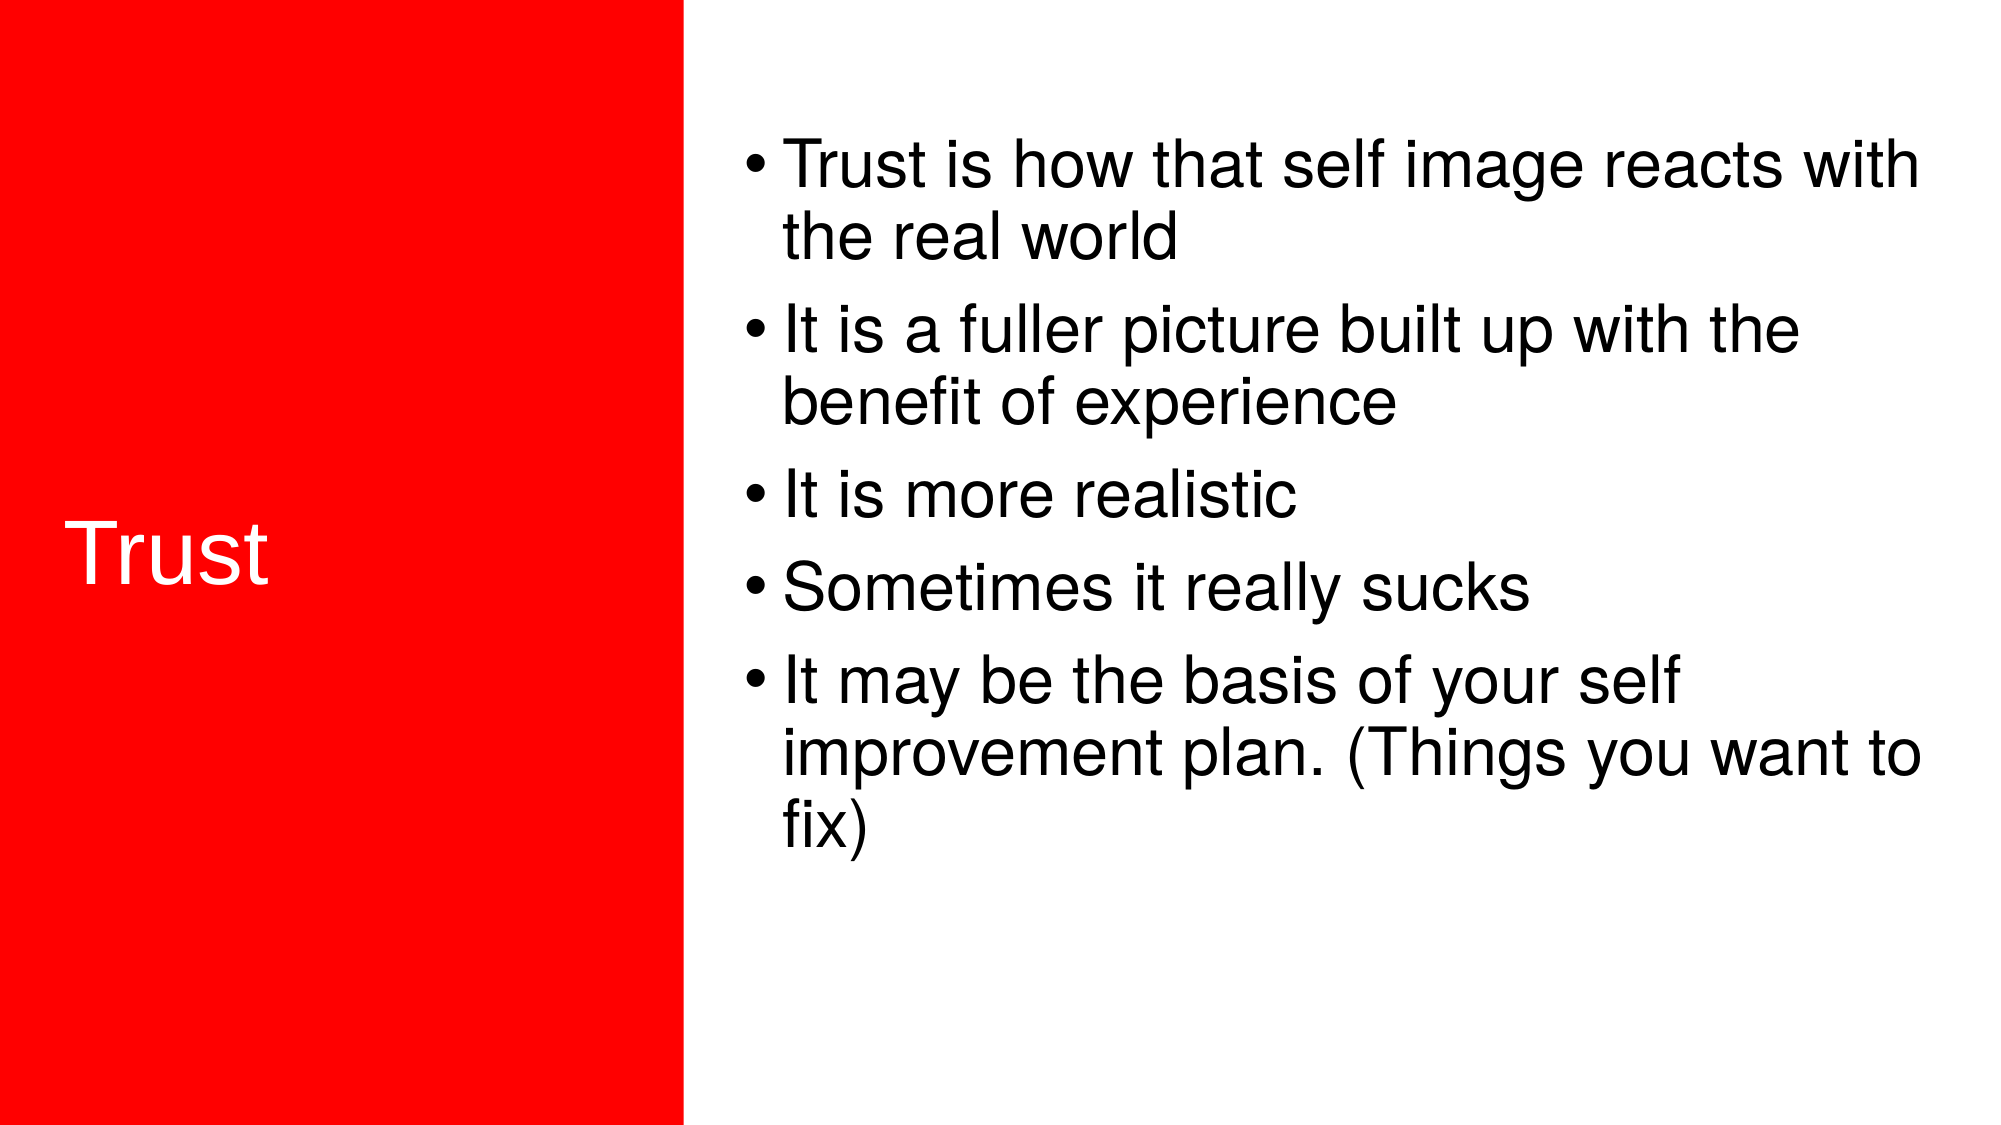

# Trust
Trust is how that self image reacts with the real world
It is a fuller picture built up with the benefit of experience
It is more realistic
Sometimes it really sucks
It may be the basis of your self improvement plan. (Things you want to fix)